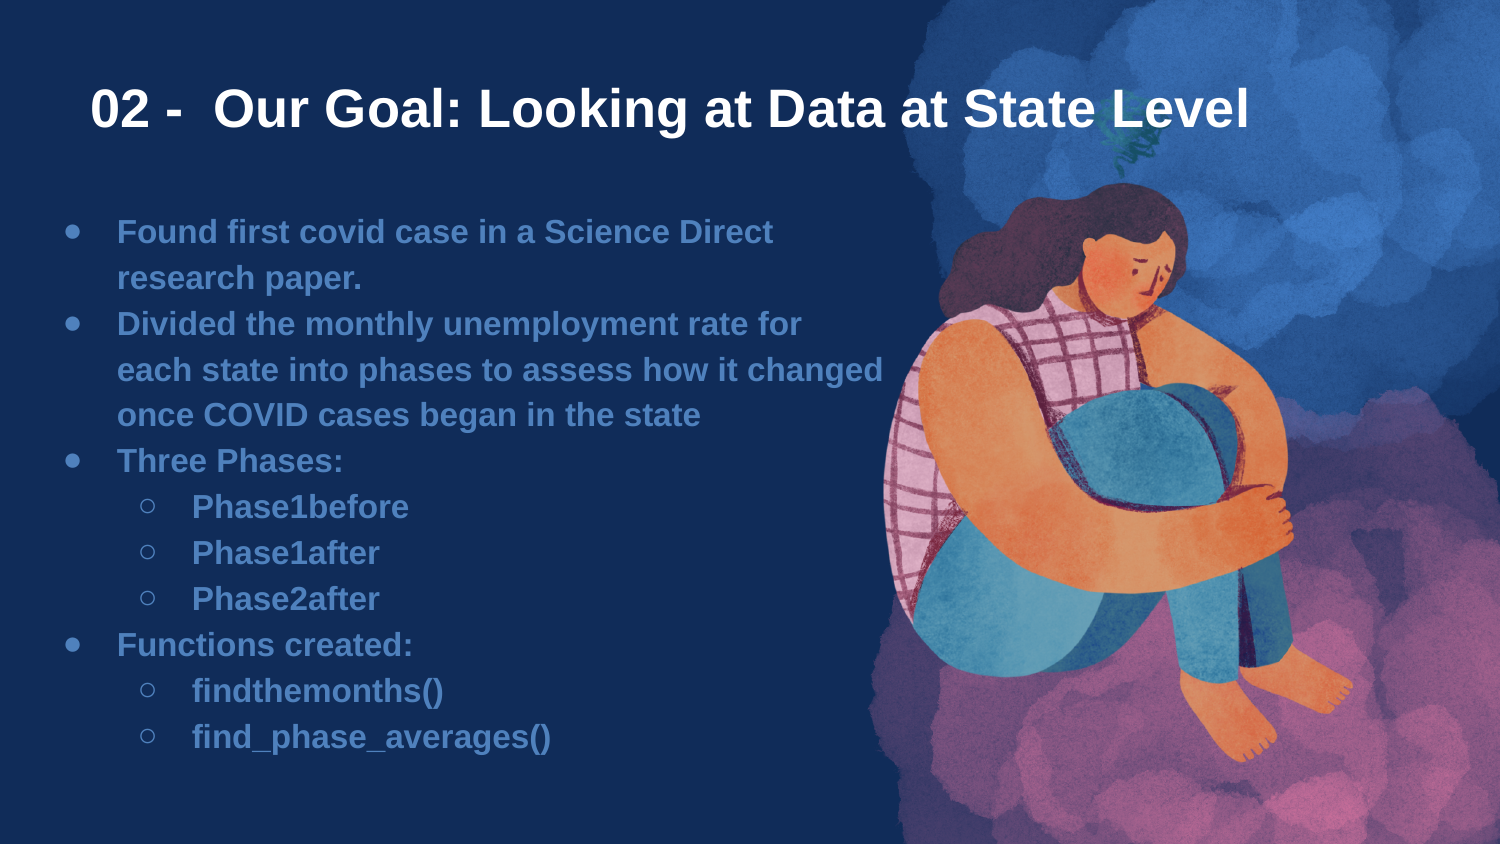

02 -  Our Goal: Looking at Data at State Level

Found first covid case in a Science Direct research paper.
Divided the monthly unemployment rate for each state into phases to assess how it changed once COVID cases began in the state
Three Phases:
Phase1before
Phase1after
Phase2after
Functions created:
findthemonths()
find_phase_averages()